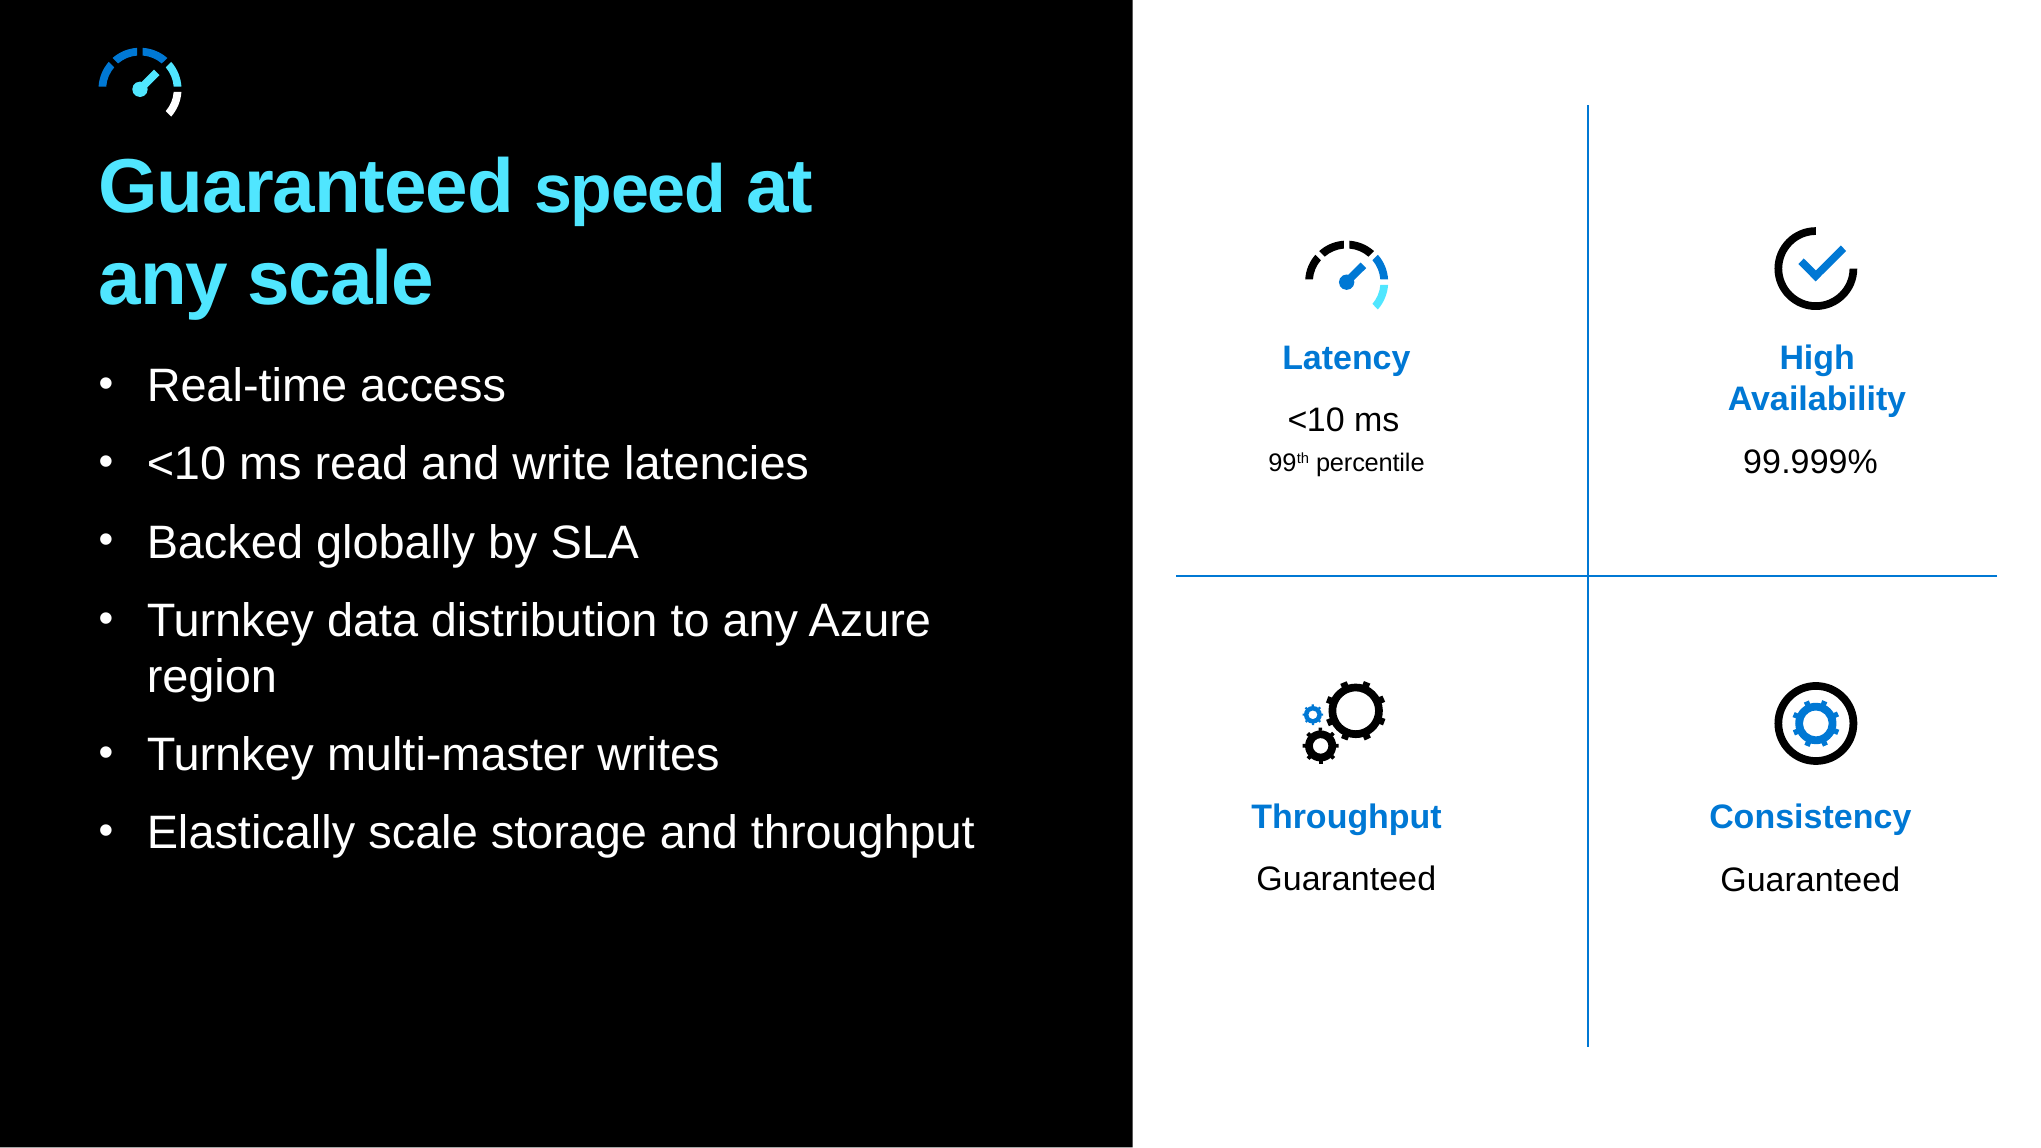

# Guaranteed speed at any scale

Latency
High Availability
Real-time access
<10 ms read and write latencies
Backed globally by SLA
Turnkey data distribution to any Azure region
Turnkey multi-master writes
Elastically scale storage and throughput
<10 ms
99th percentile
99.999%

Throughput
Consistency
Guaranteed
Guaranteed